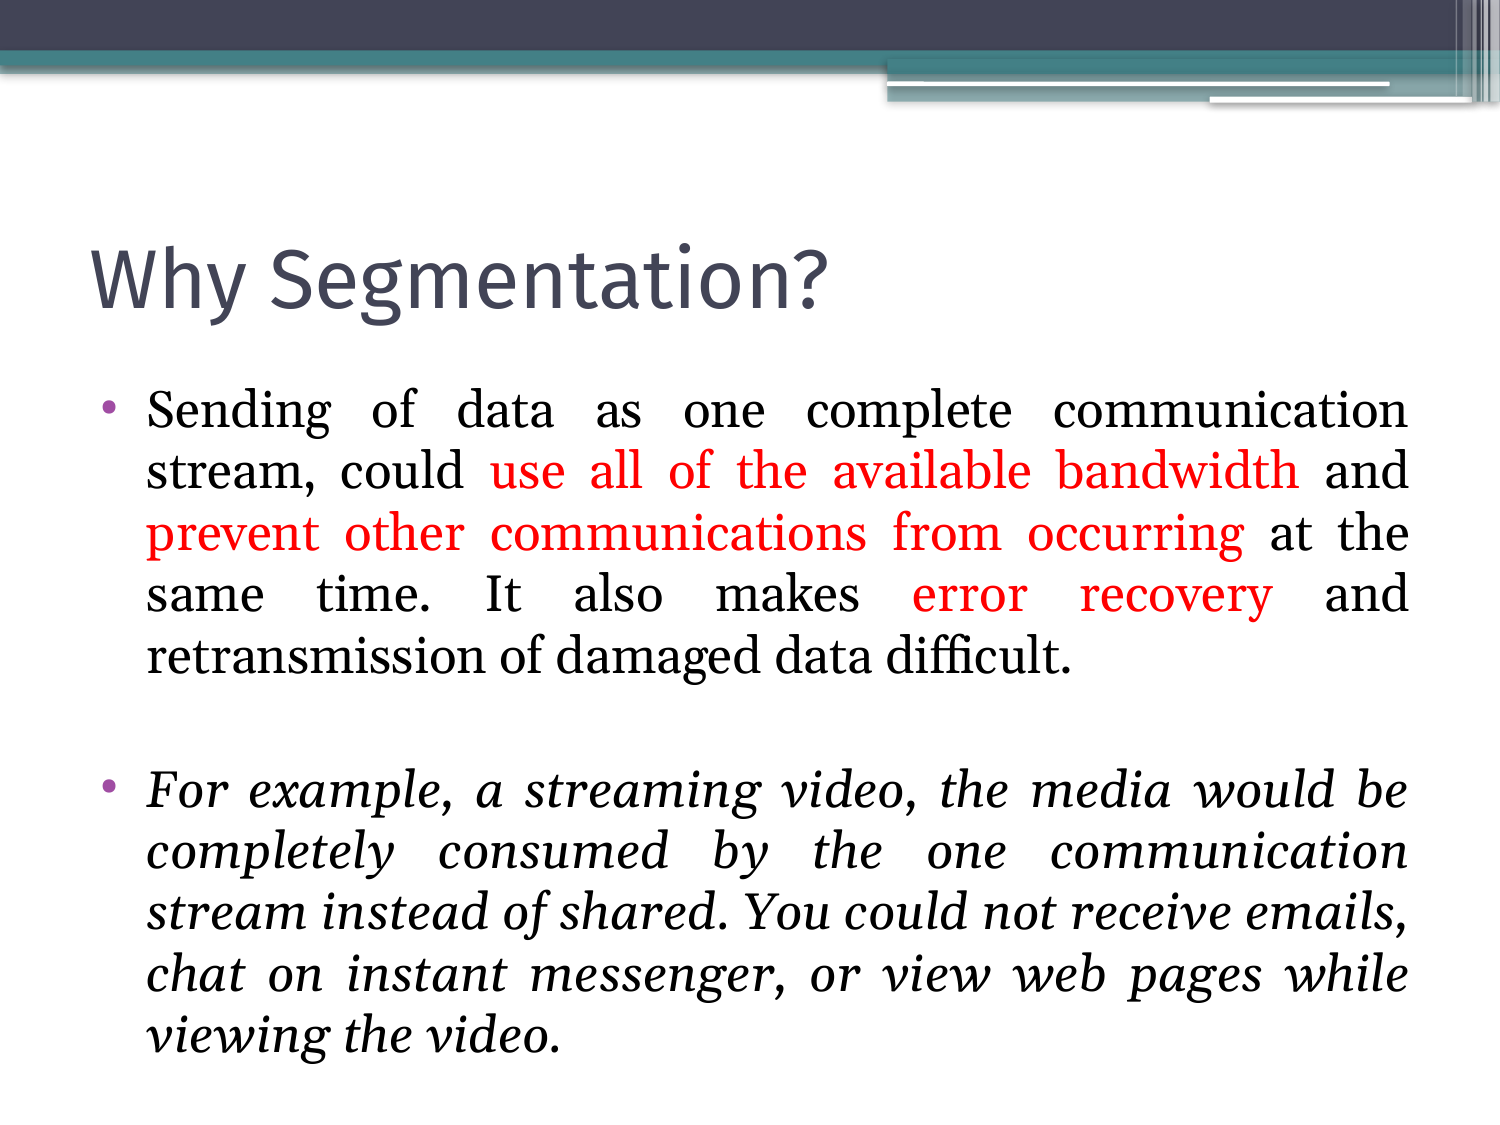

# Why Segmentation?
Sending of data as one complete communication stream, could use all of the available bandwidth and prevent other communications from occurring at the same time. It also makes error recovery and retransmission of damaged data difficult.

For example, a streaming video, the media would be completely consumed by the one communication stream instead of shared. You could not receive emails, chat on instant messenger, or view web pages while viewing the video.